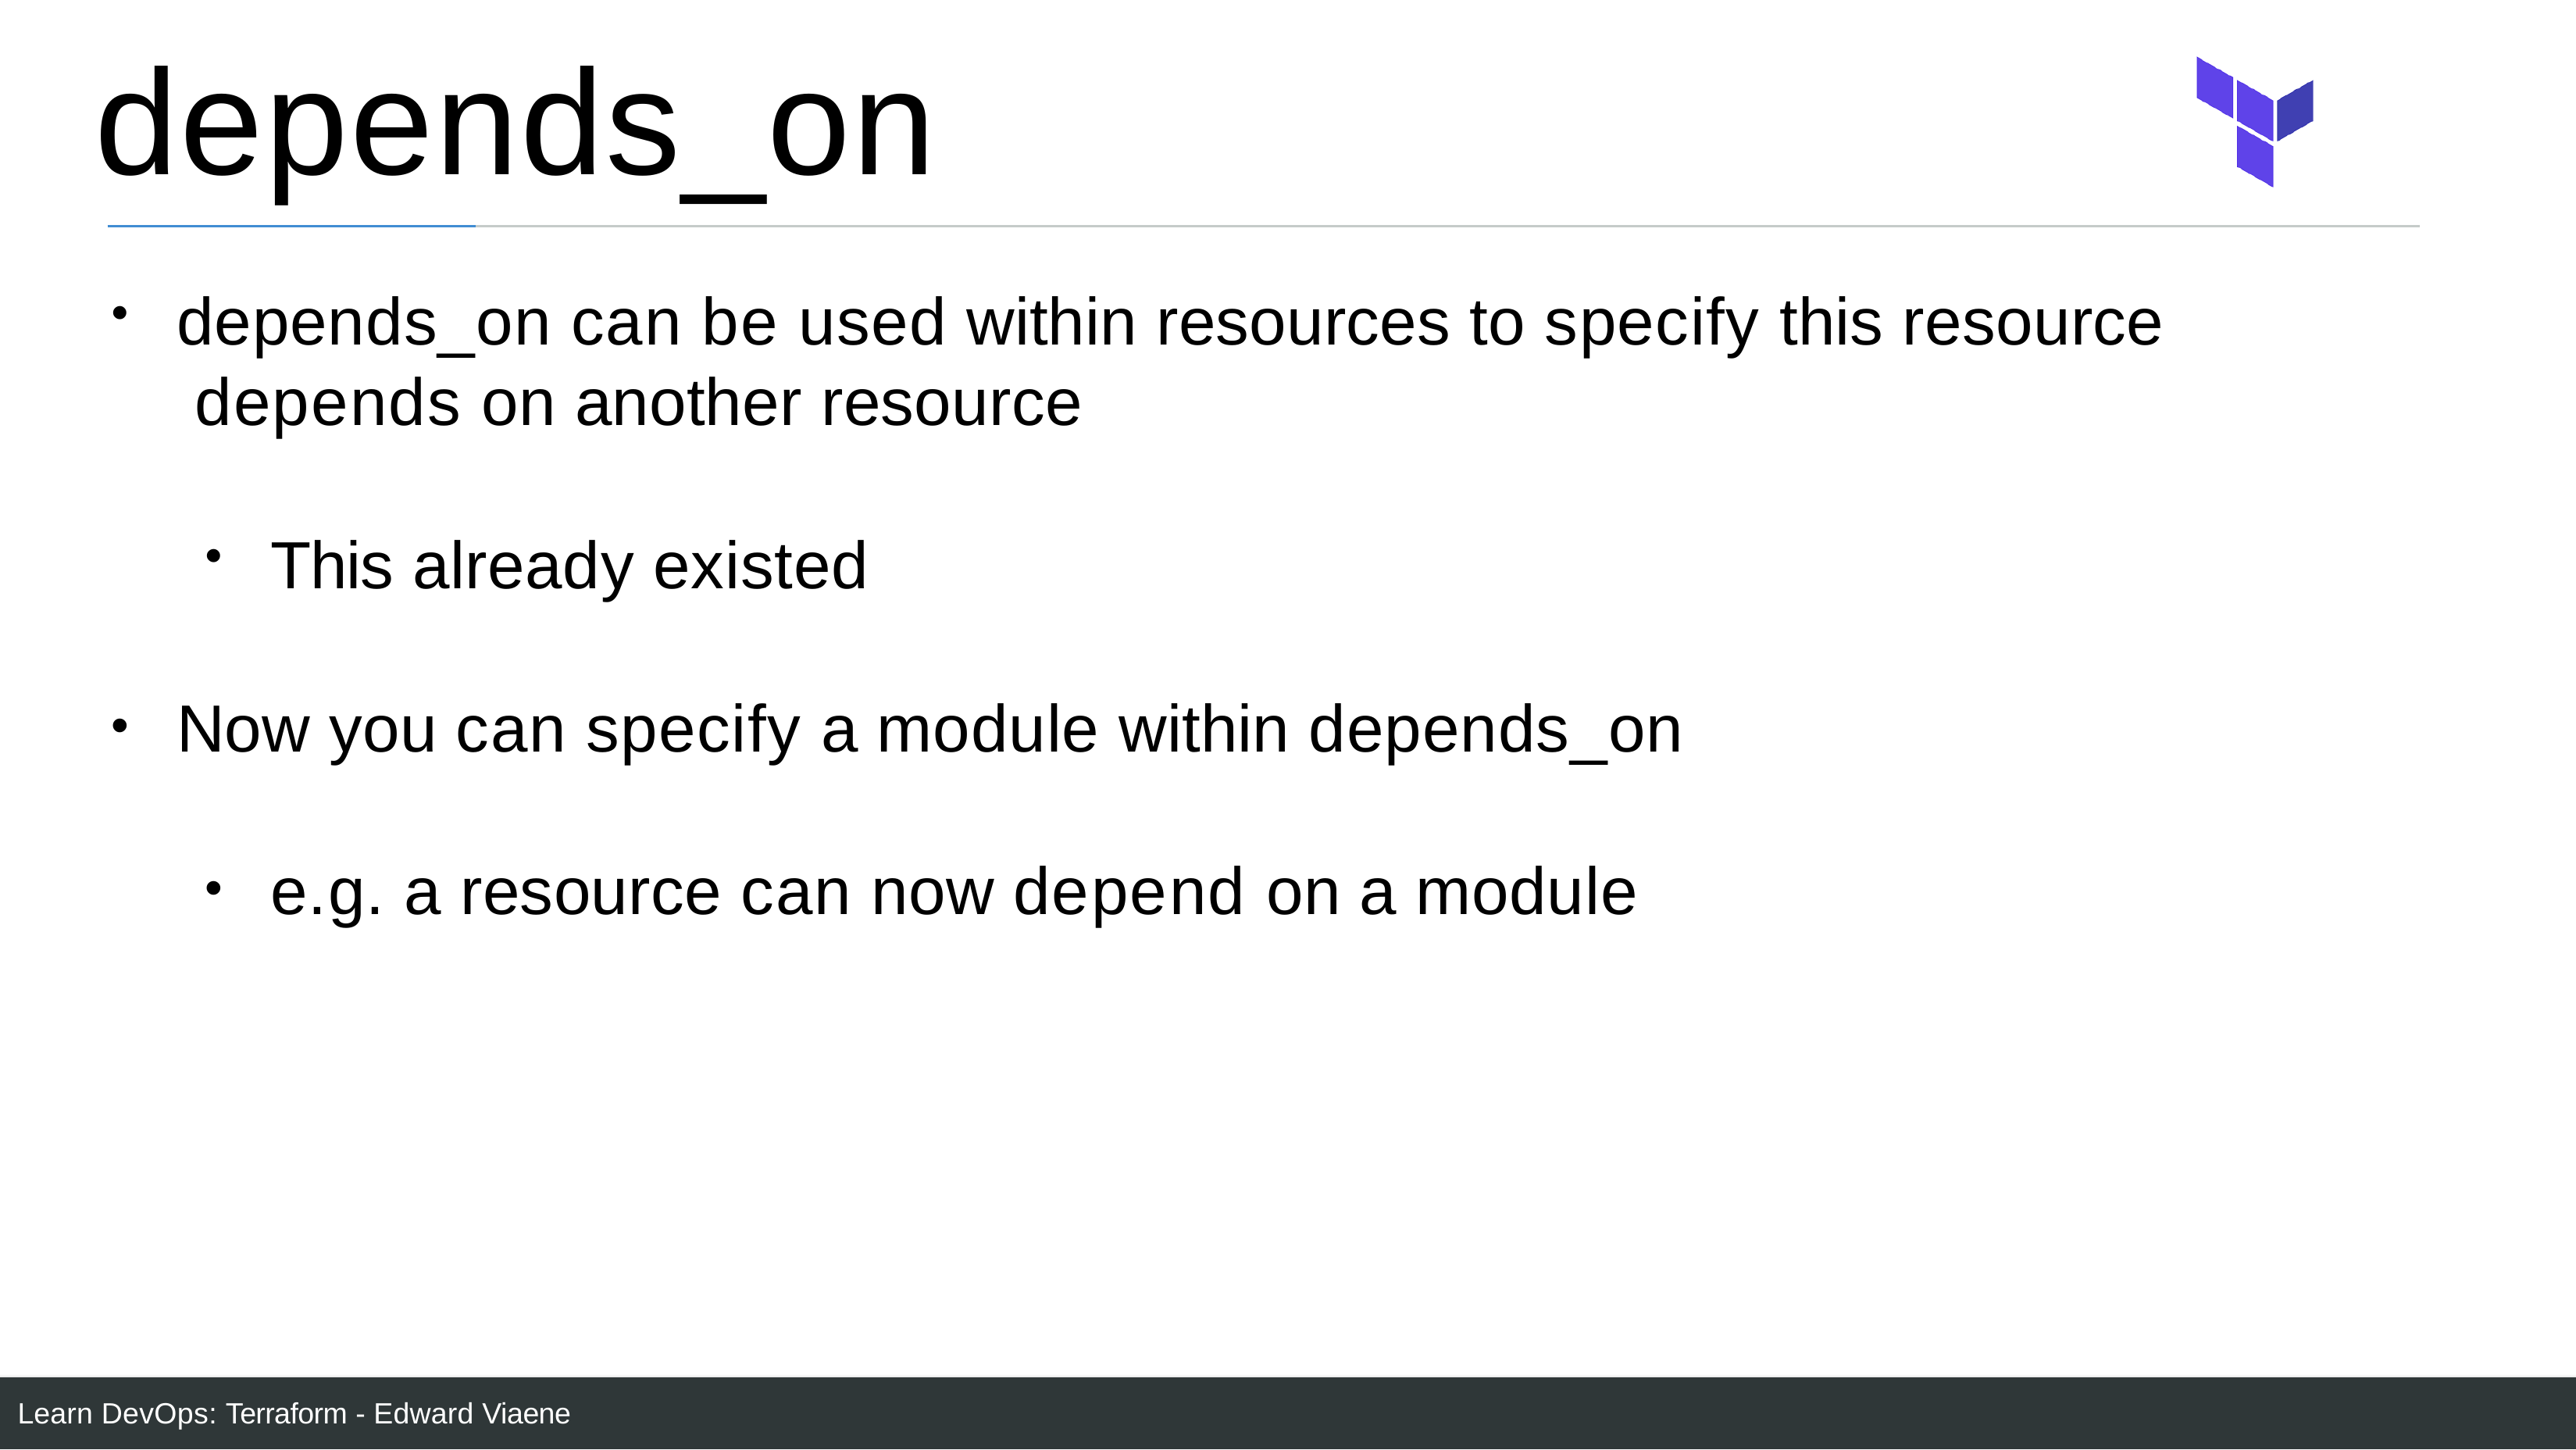

# depends_on
depends_on can be used within resources to specify this resource  depends on another resource

This already existed

Now you can specify a module within depends_on

e.g. a resource can now depend on a module
Learn DevOps: Terraform - Edward Viaene